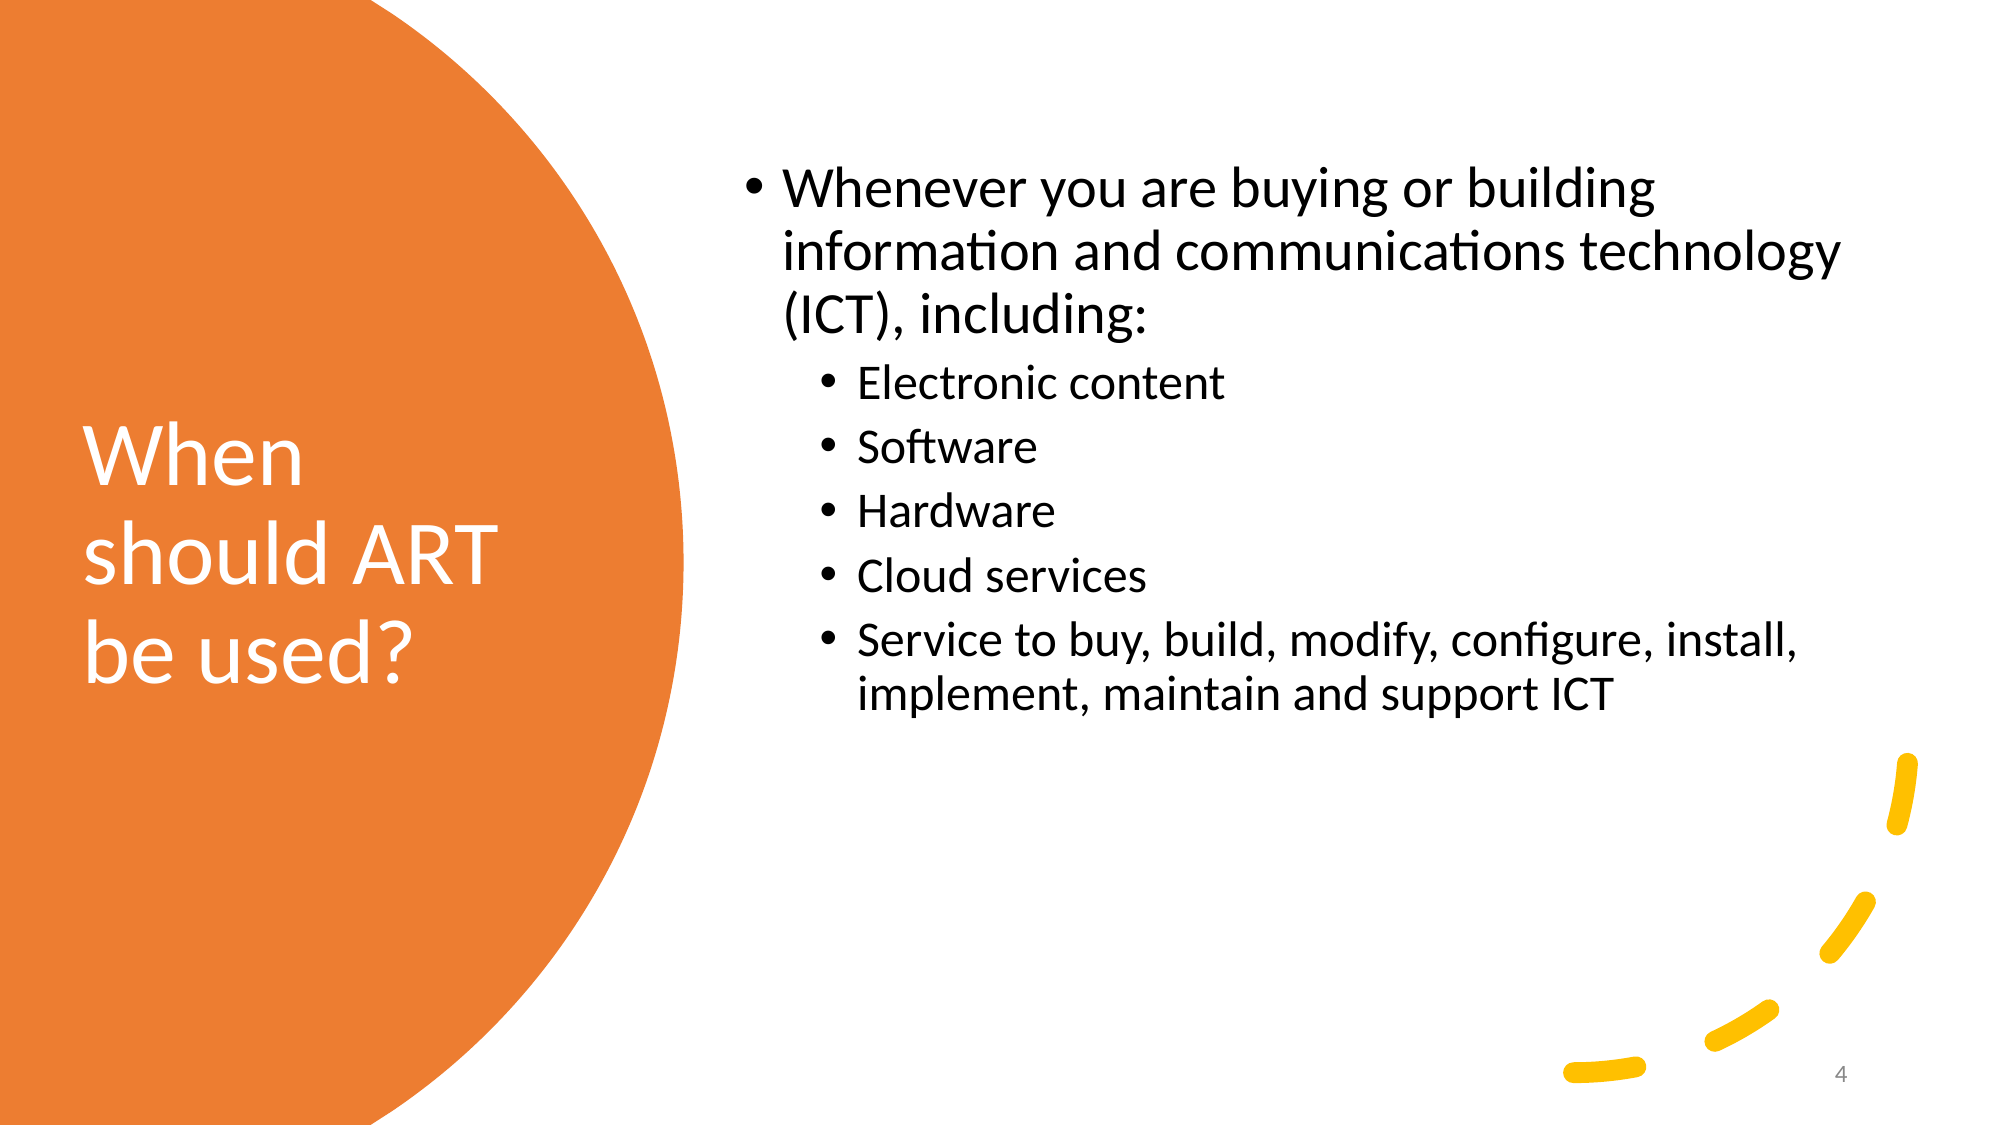

Whenever you are buying or building information and communications technology (ICT), including:
Electronic content
Software
Hardware
Cloud services
Service to buy, build, modify, configure, install, implement, maintain and support ICT

# When should ART be used?

4